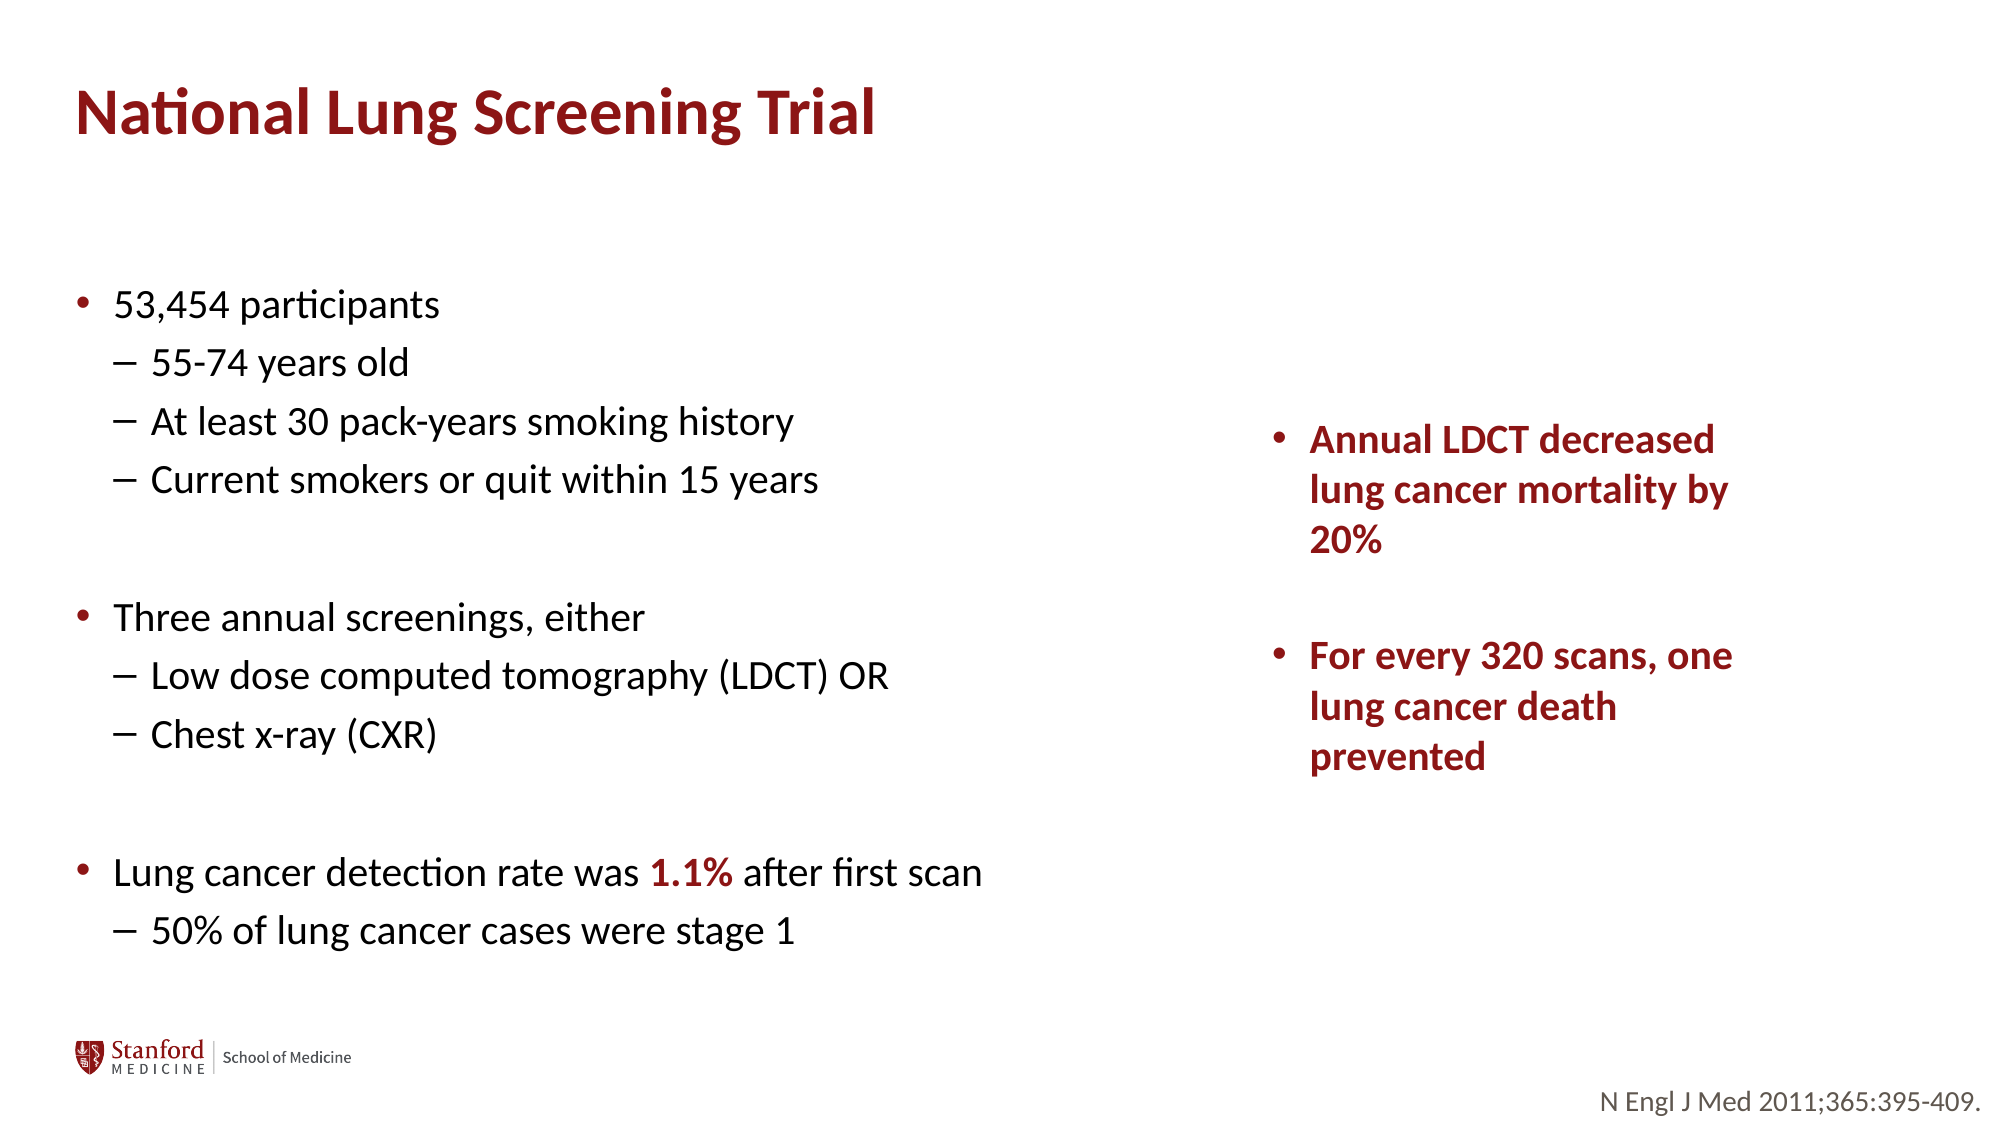

# National Lung Screening Trial
53,454 participants
55-74 years old
At least 30 pack-years smoking history
Current smokers or quit within 15 years

Three annual screenings, either
Low dose computed tomography (LDCT) OR
Chest x-ray (CXR)

Lung cancer detection rate was 1.1% after first scan
50% of lung cancer cases were stage 1

Annual LDCT decreased lung cancer mortality by 20%

For every 320 scans, one lung cancer death prevented

N Engl J Med 2011;365:395-409.